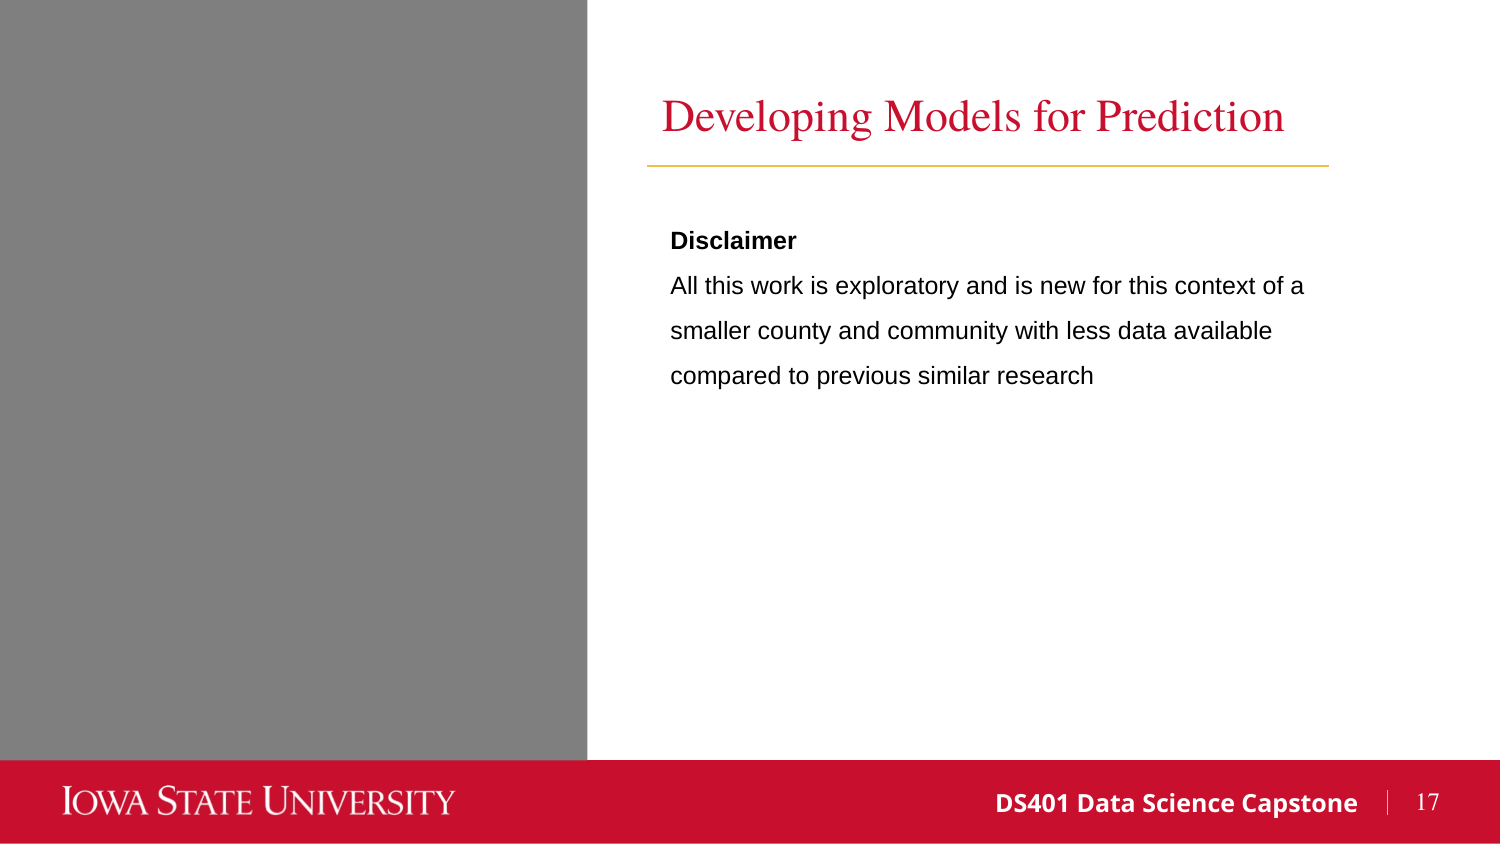

Developing Models for Prediction
Disclaimer
All this work is exploratory and is new for this context of a smaller county and community with less data available compared to previous similar research